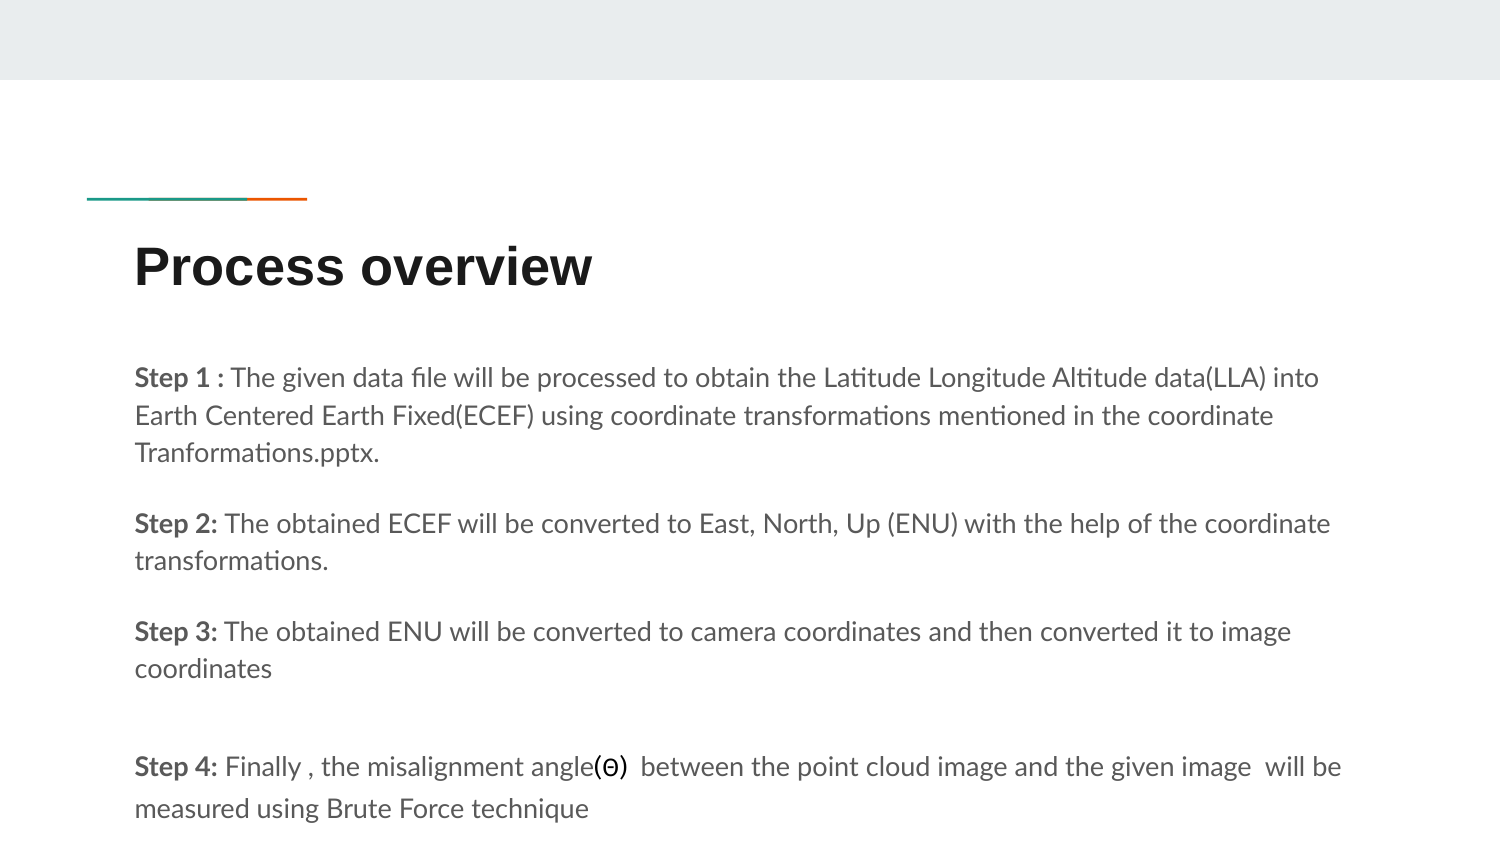

# Process overview
Step 1 : The given data file will be processed to obtain the Latitude Longitude Altitude data(LLA) into Earth Centered Earth Fixed(ECEF) using coordinate transformations mentioned in the coordinate Tranformations.pptx.
Step 2: The obtained ECEF will be converted to East, North, Up (ENU) with the help of the coordinate transformations.
Step 3: The obtained ENU will be converted to camera coordinates and then converted it to image coordinates
Step 4: Finally , the misalignment angle(ϴ) between the point cloud image and the given image  will be measured using Brute Force technique